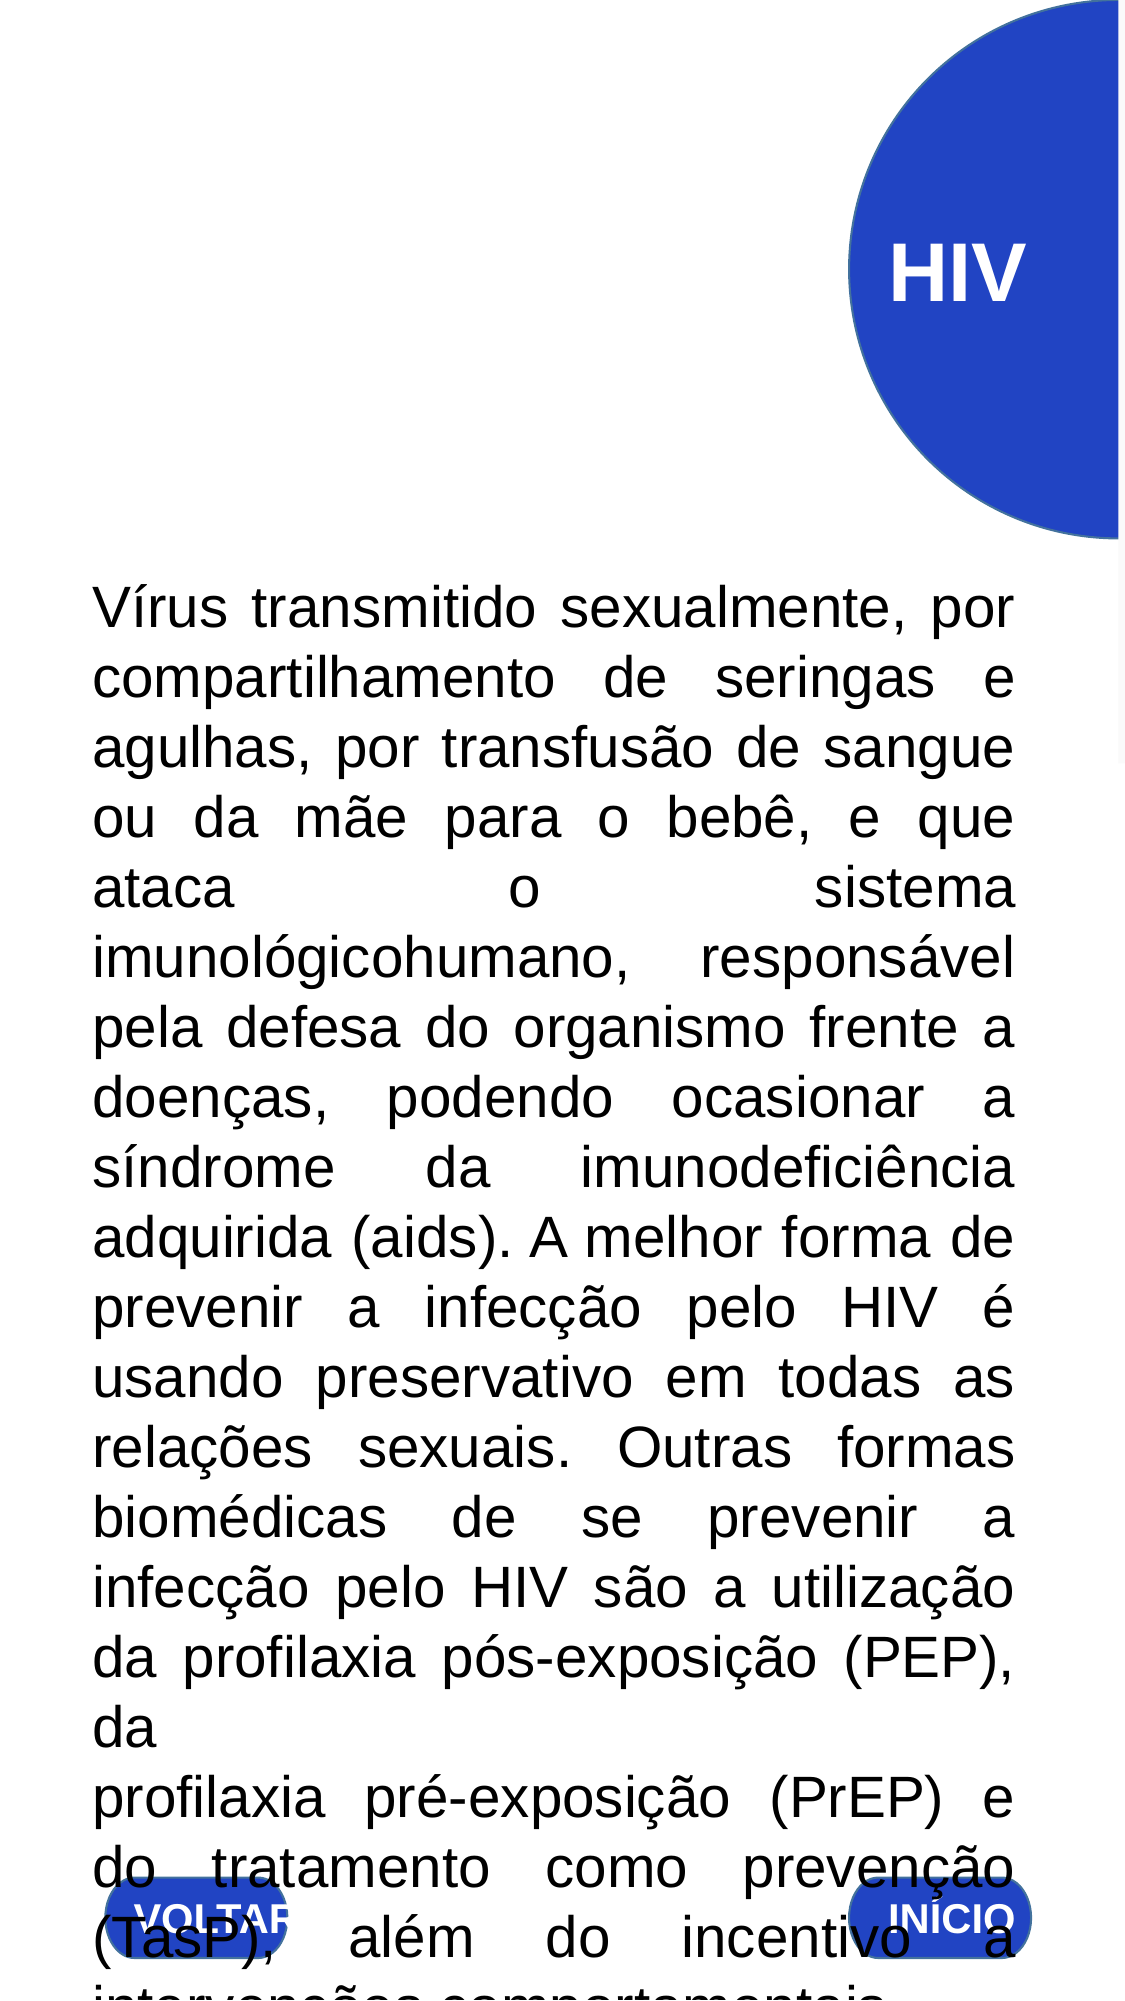

HIV

Vírus transmitido sexualmente, por compartilhamento de seringas e agulhas, por transfusão de sangue ou da mãe para o bebê, e que ataca o sistema imunológicohumano, responsável pela defesa do organismo frente a doenças, podendo ocasionar a síndrome da imunodeficiência adquirida (aids). A melhor forma de prevenir a infecção pelo HIV é usando preservativo em todas as relações sexuais. Outras formas biomédicas de se prevenir a infecção pelo HIV são a utilização da profilaxia pós-exposição (PEP), da
profilaxia pré-exposição (PrEP) e do tratamento como prevenção (TasP), além do incentivo a intervenções comportamentais
e estruturais.

REFERÊNCIAS

VOLTAR
INÍCIO